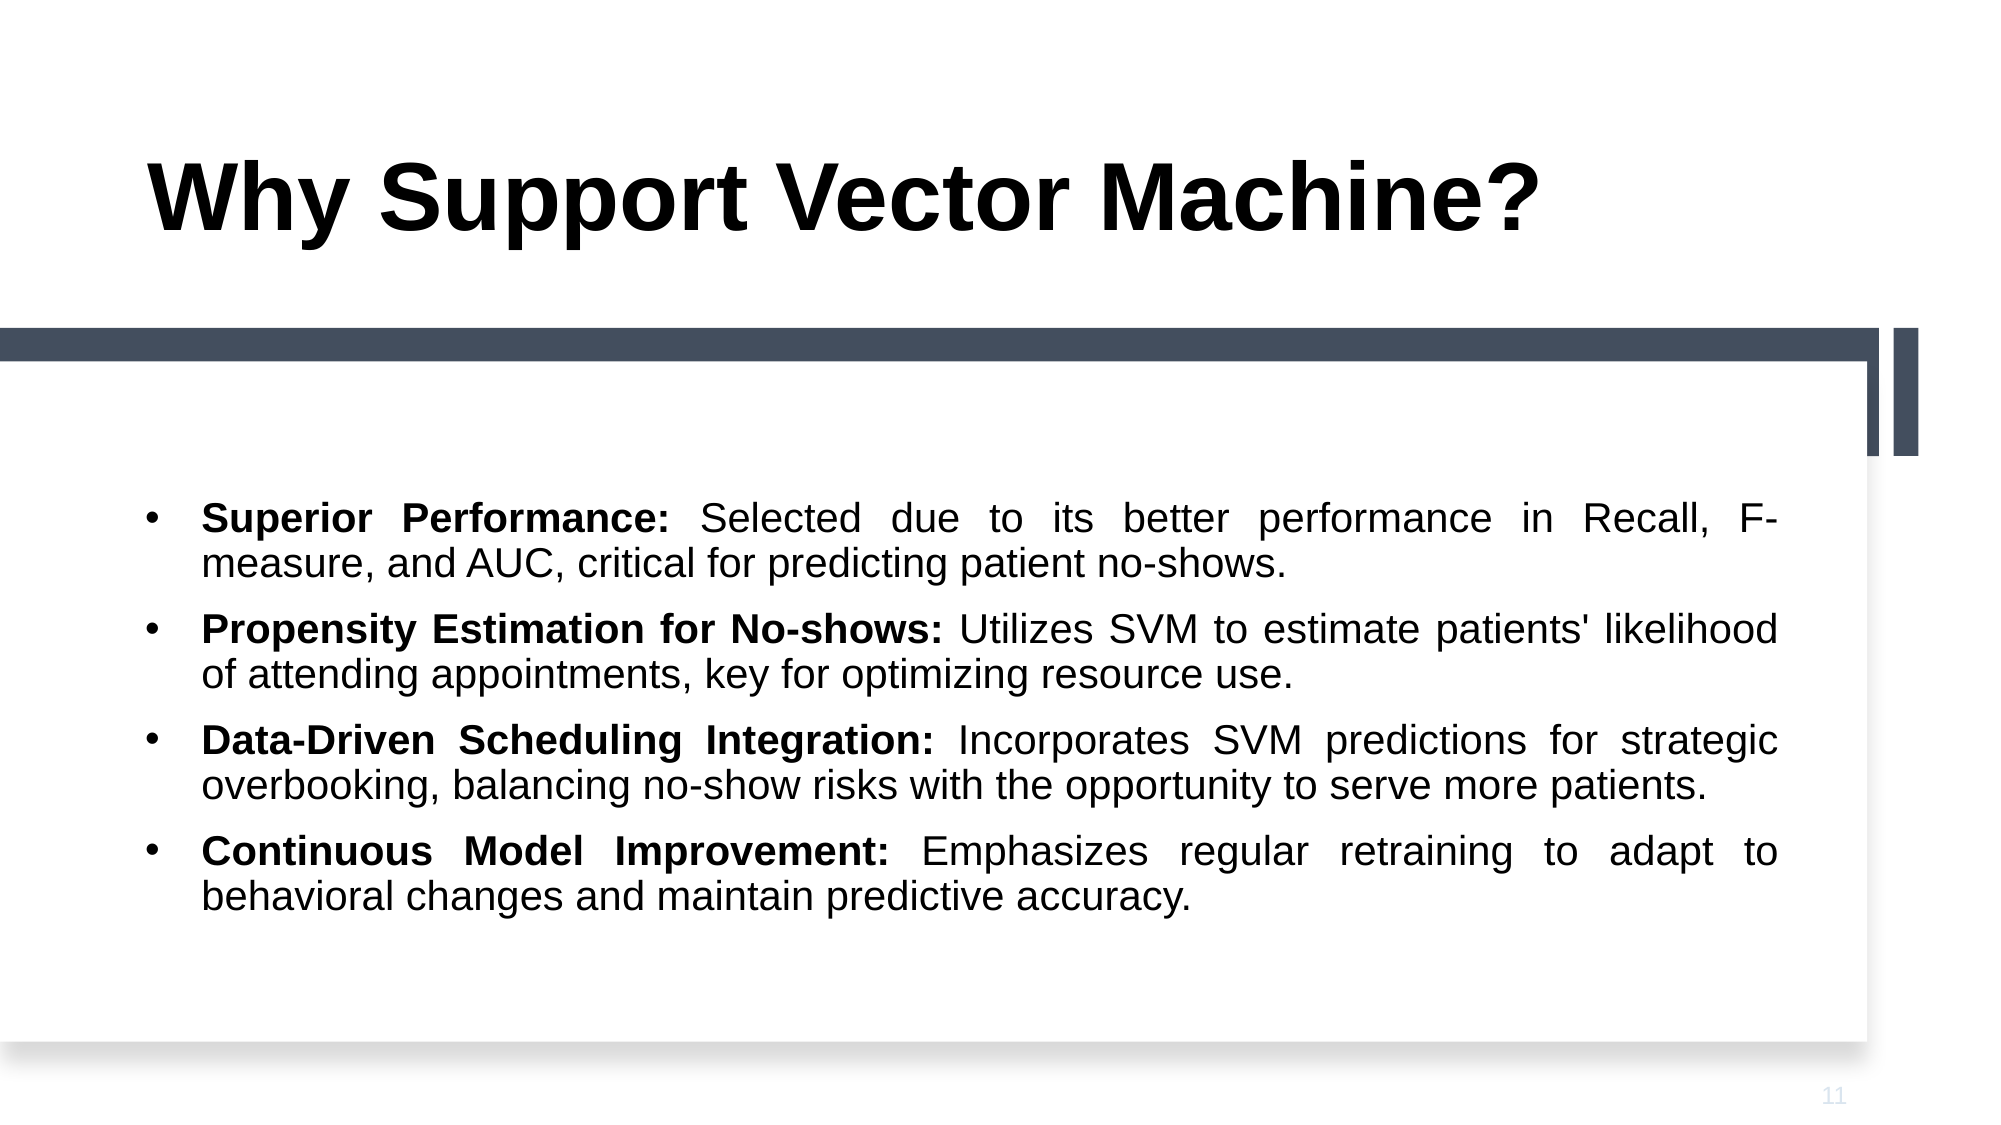

# Why Support Vector Machine?

Superior Performance: Selected due to its better performance in Recall, F-measure, and AUC, critical for predicting patient no-shows.
Propensity Estimation for No-shows: Utilizes SVM to estimate patients' likelihood of attending appointments, key for optimizing resource use.
Data-Driven Scheduling Integration: Incorporates SVM predictions for strategic overbooking, balancing no-show risks with the opportunity to serve more patients.
Continuous Model Improvement: Emphasizes regular retraining to adapt to behavioral changes and maintain predictive accuracy.
11